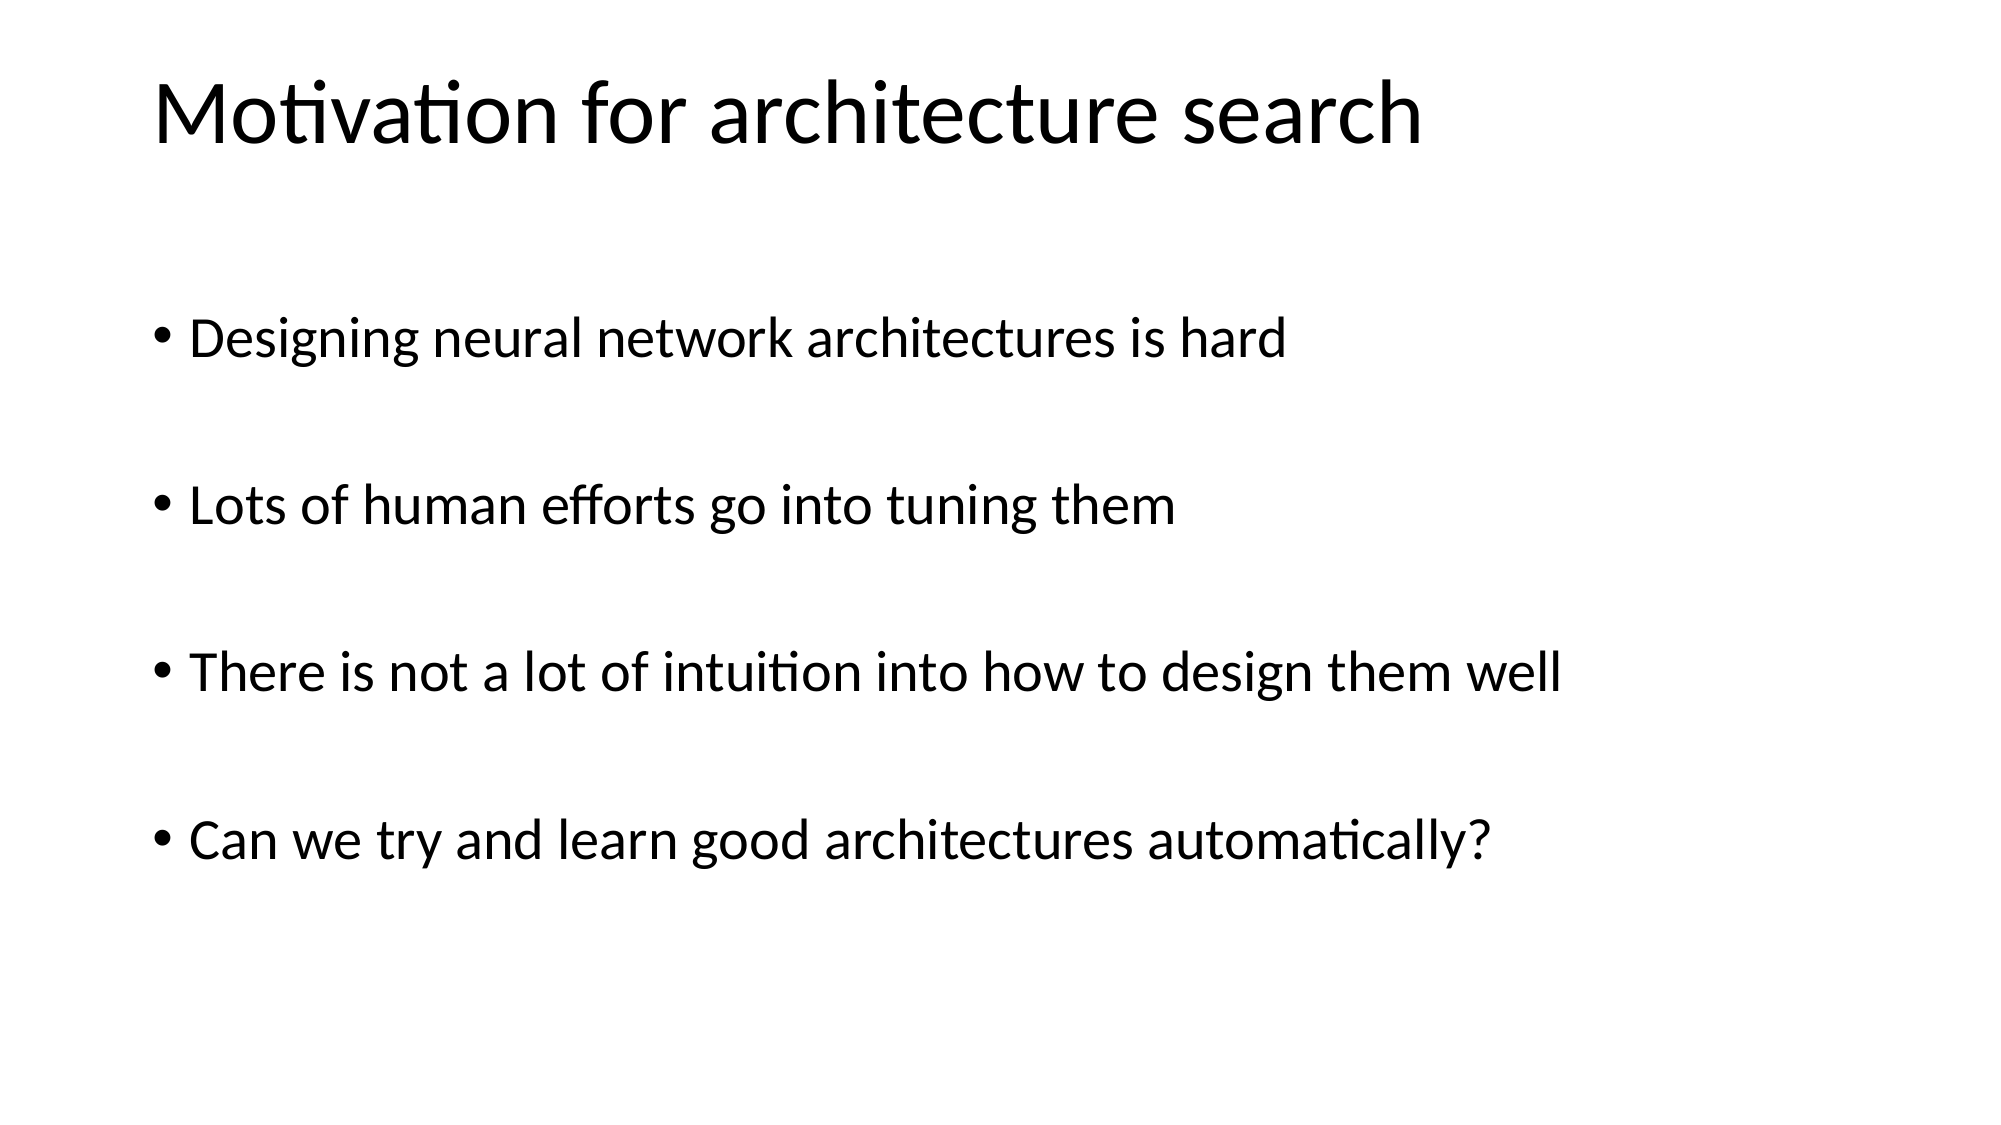

# Motivation for architecture search
Designing neural network architectures is hard

Lots of human efforts go into tuning them

There is not a lot of intuition into how to design them well

Can we try and learn good architectures automatically?